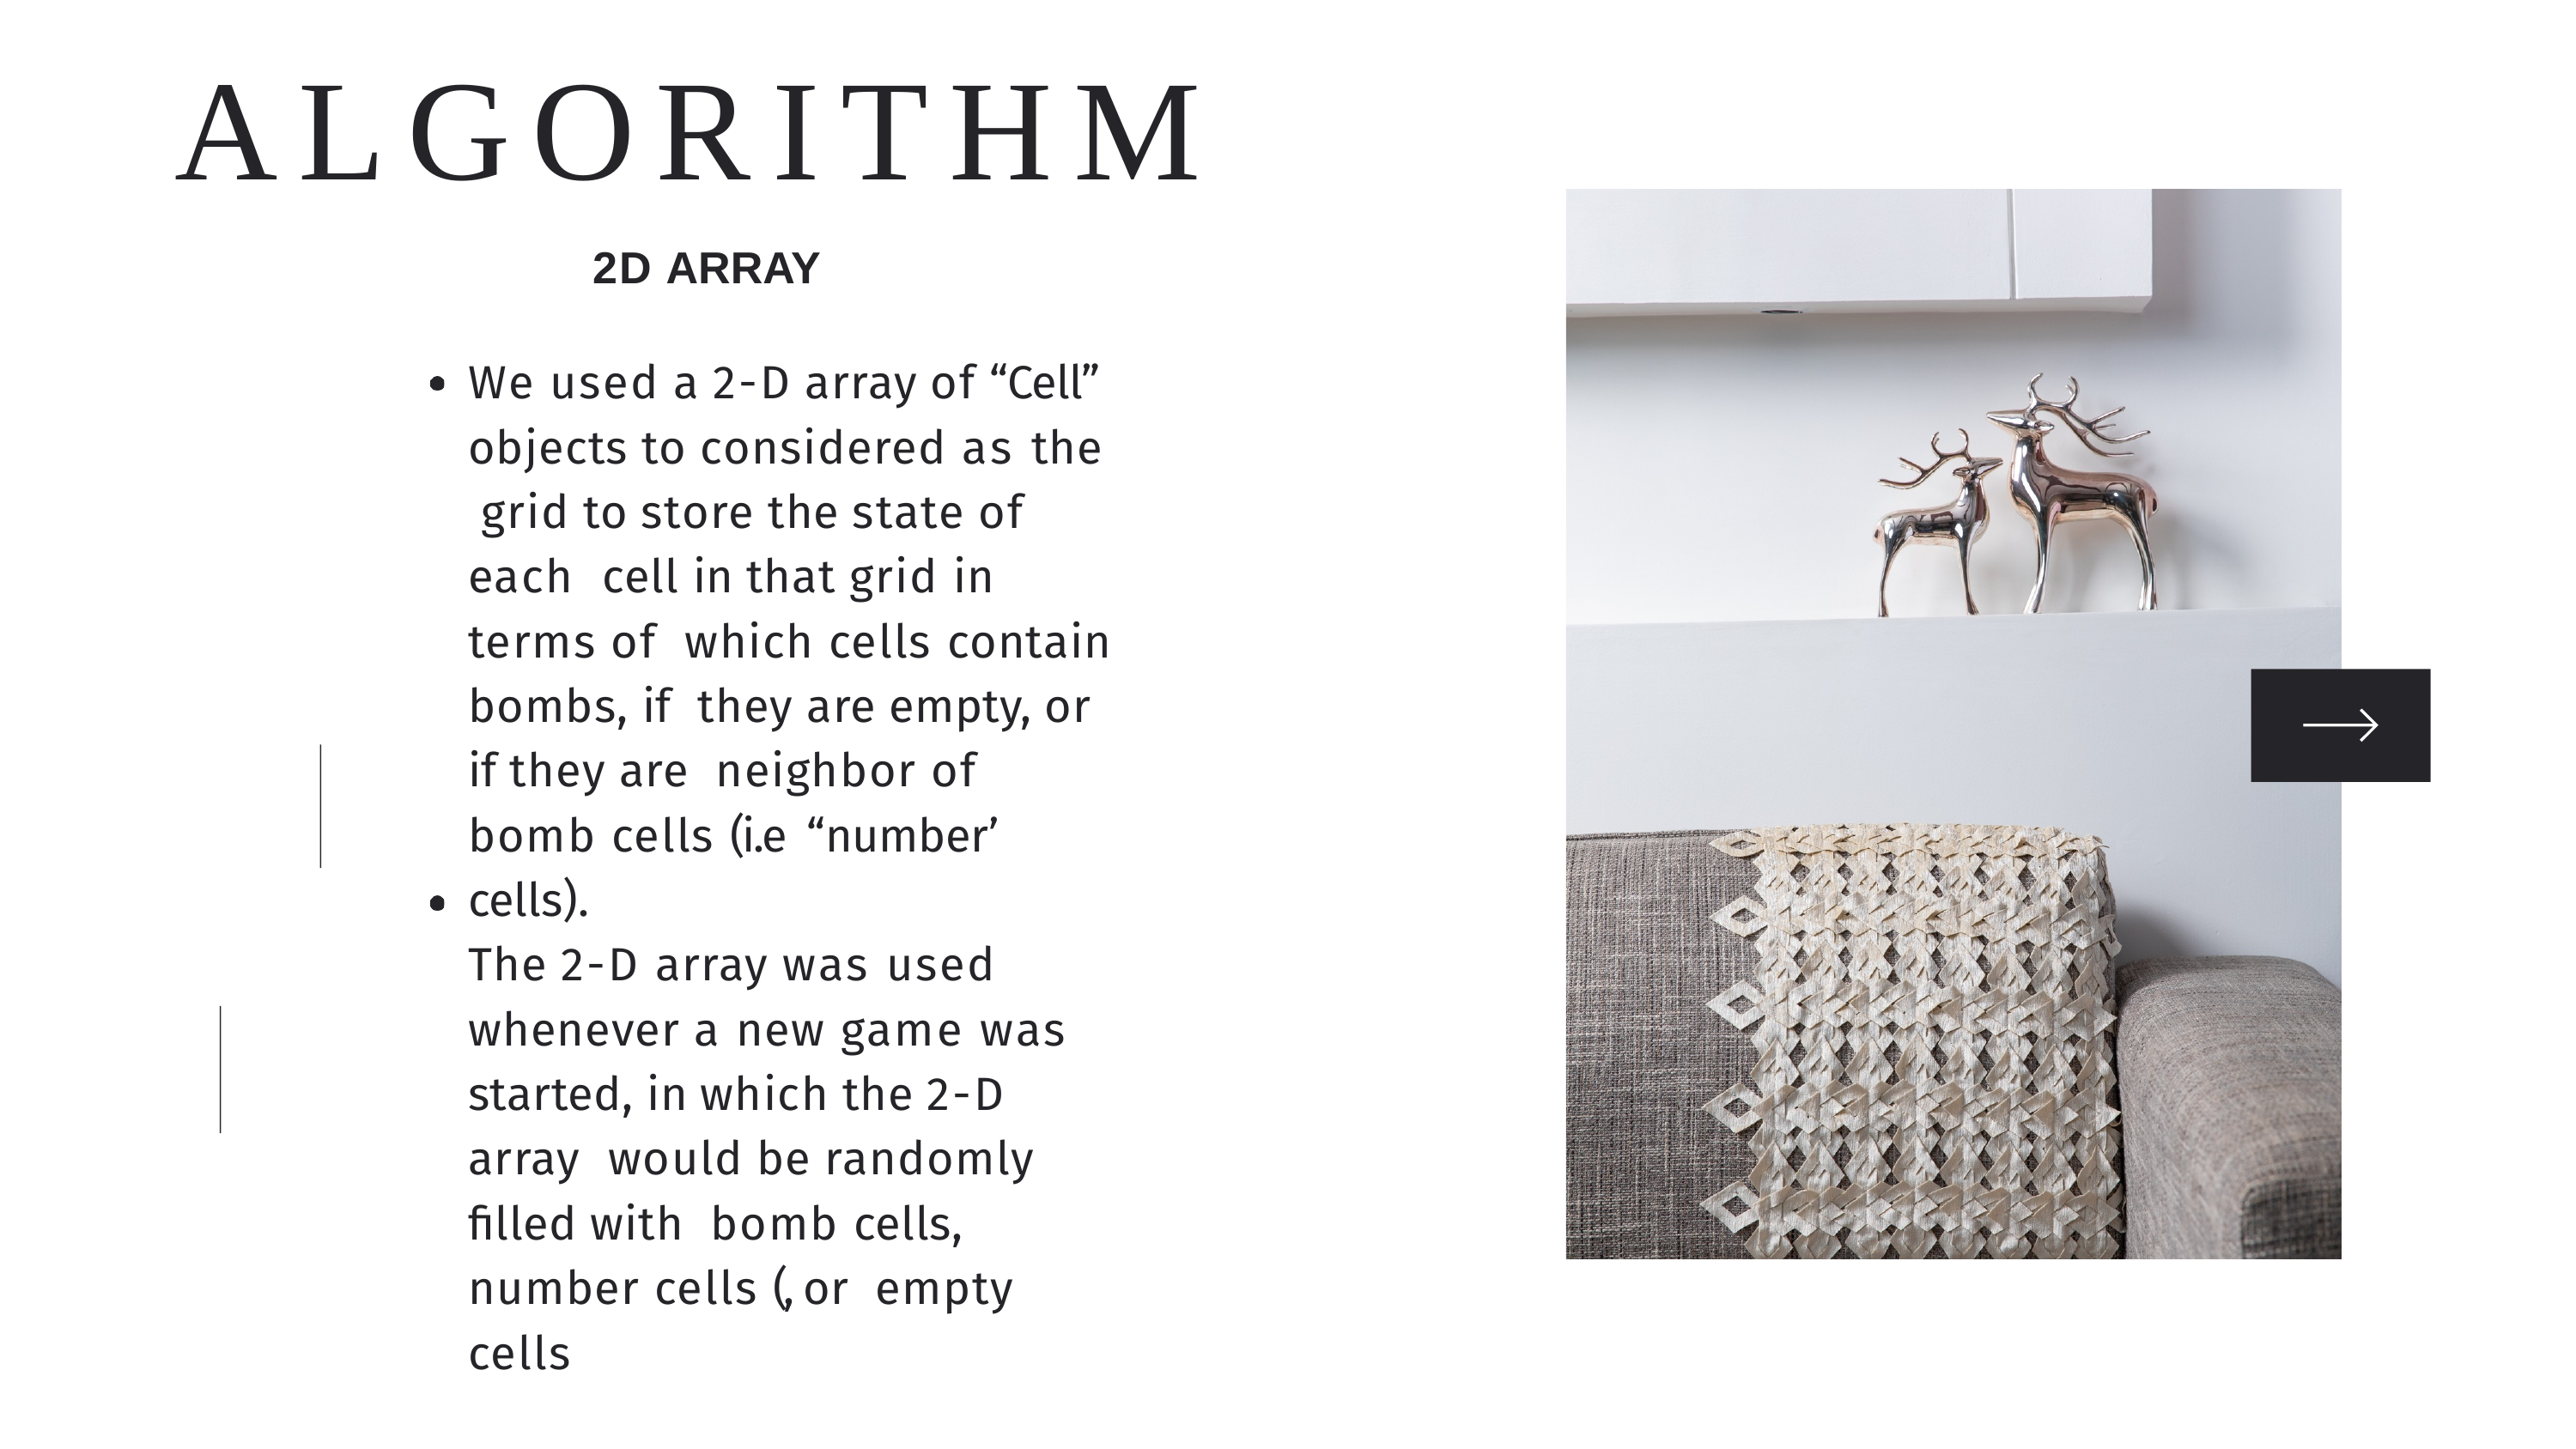

# ALGORITHM
2D ARRAY

We used a 2-D array of “Cell”  objects to considered as the  grid to store the state of each  cell in that grid in terms of  which cells contain bombs, if  they are empty, or if they are  neighbor of bomb cells (i.e  “number’ cells).
The 2-D array was used  whenever a new game was  started, in which the 2-D array  would be randomly filled with  bomb cells, number cells (, or  empty cells